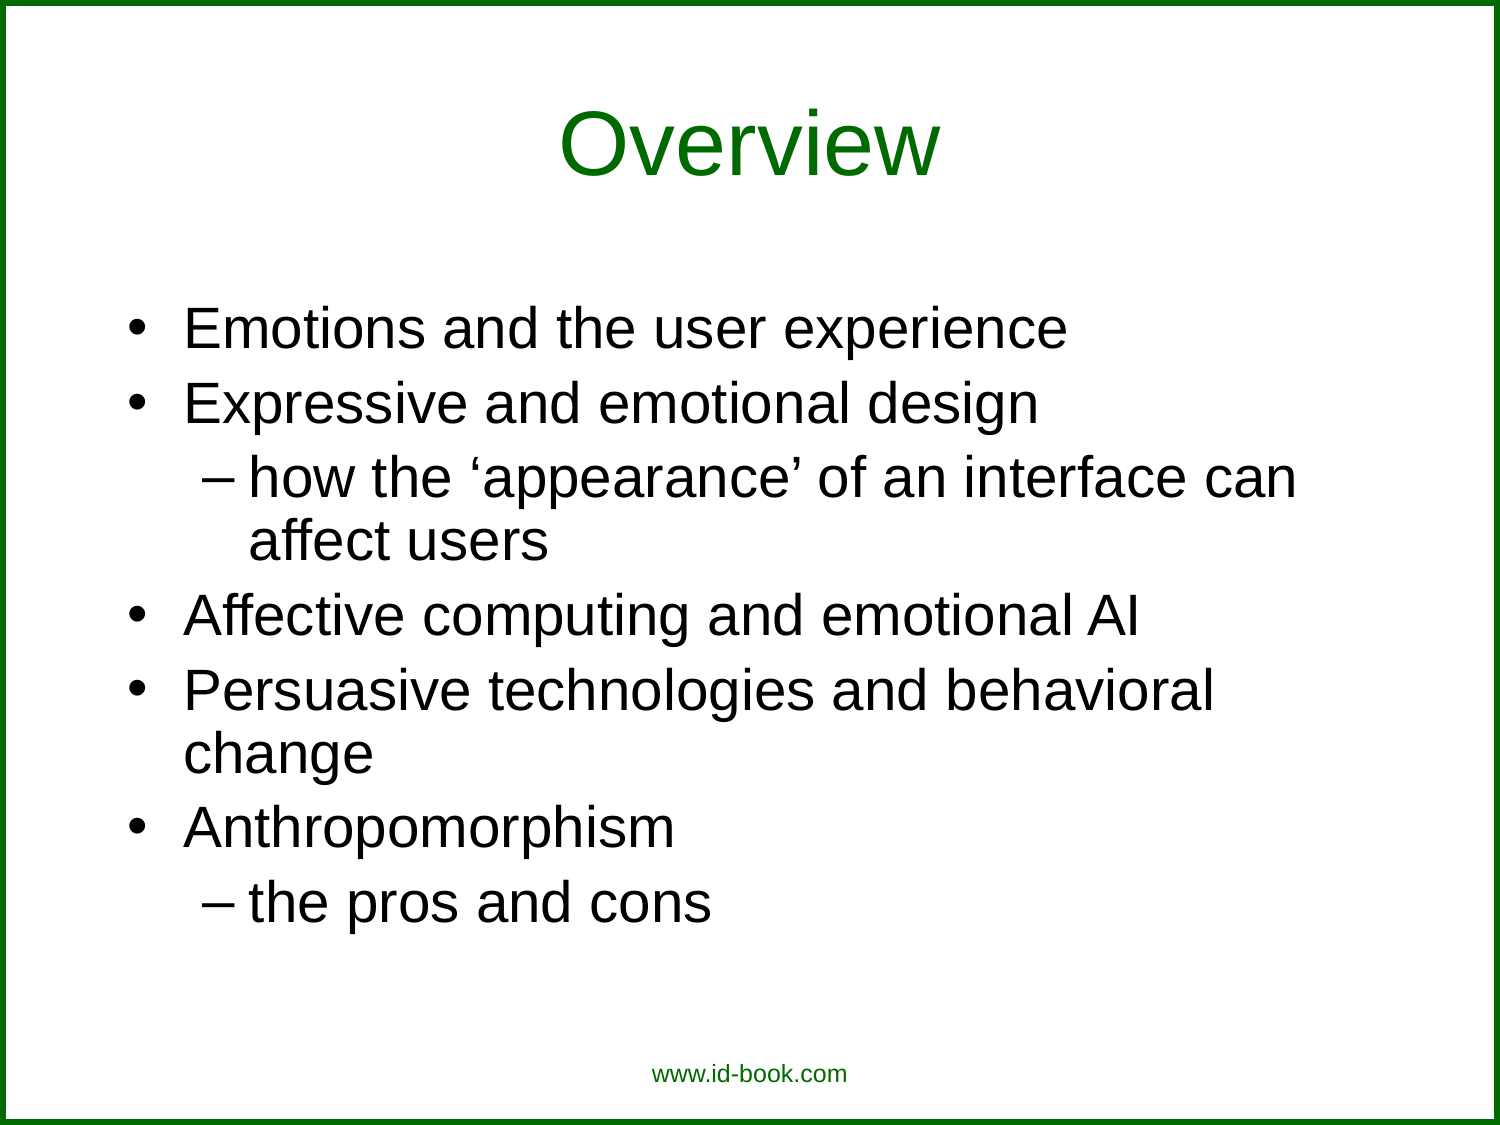

Overview
Emotions and the user experience
Expressive and emotional design
how the ‘appearance’ of an interface can affect users
Affective computing and emotional AI
Persuasive technologies and behavioral change
Anthropomorphism
the pros and cons
www.id-book.com